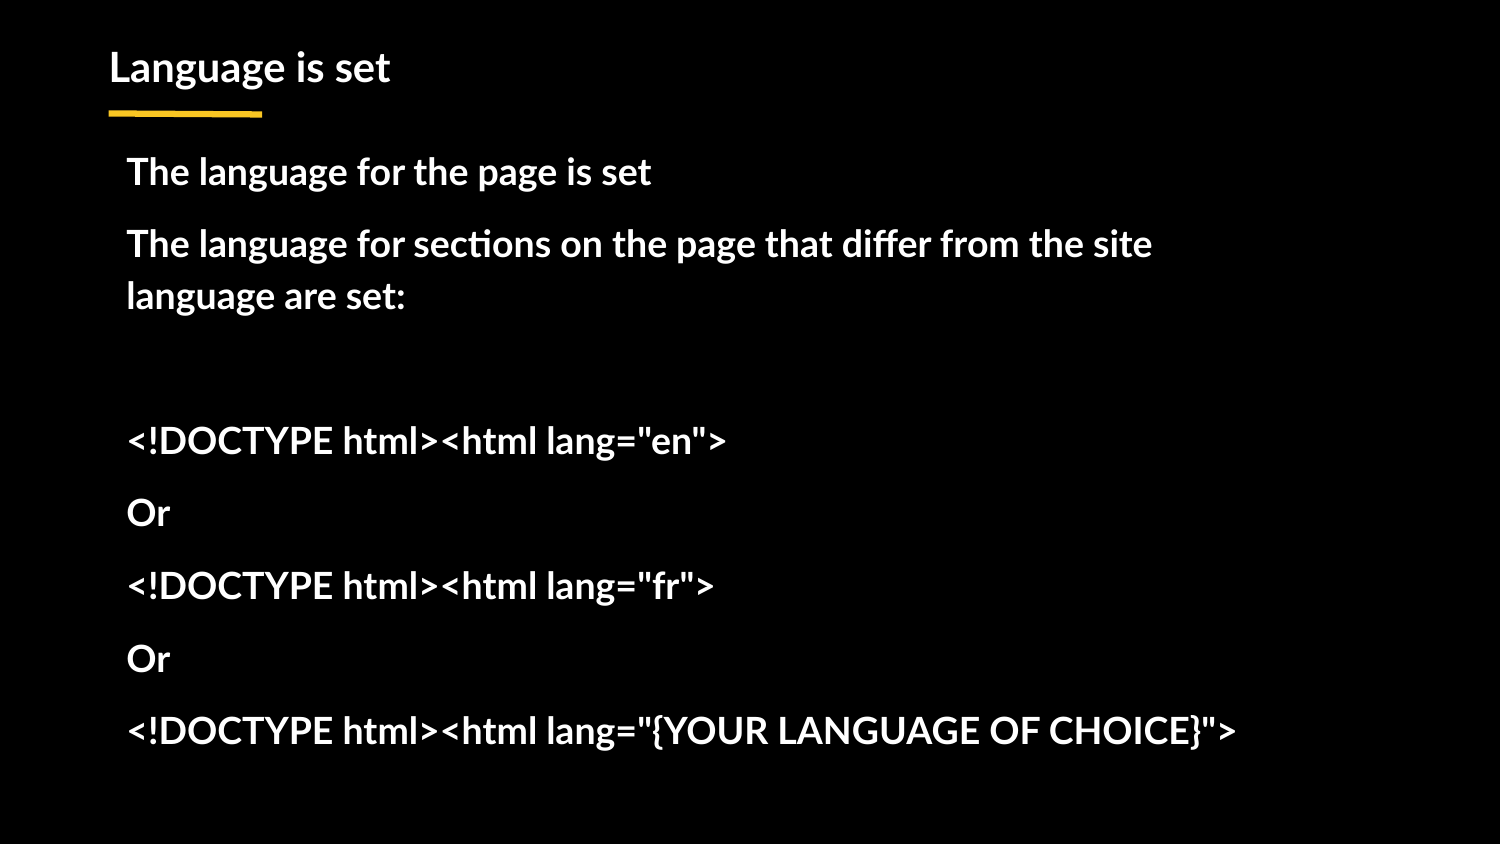

# Language is set
The language for the page is set
The language for sections on the page that differ from the site language are set:

<!DOCTYPE html><html lang="en">
Or
<!DOCTYPE html><html lang="fr">
Or
<!DOCTYPE html><html lang="{YOUR LANGUAGE OF CHOICE}">